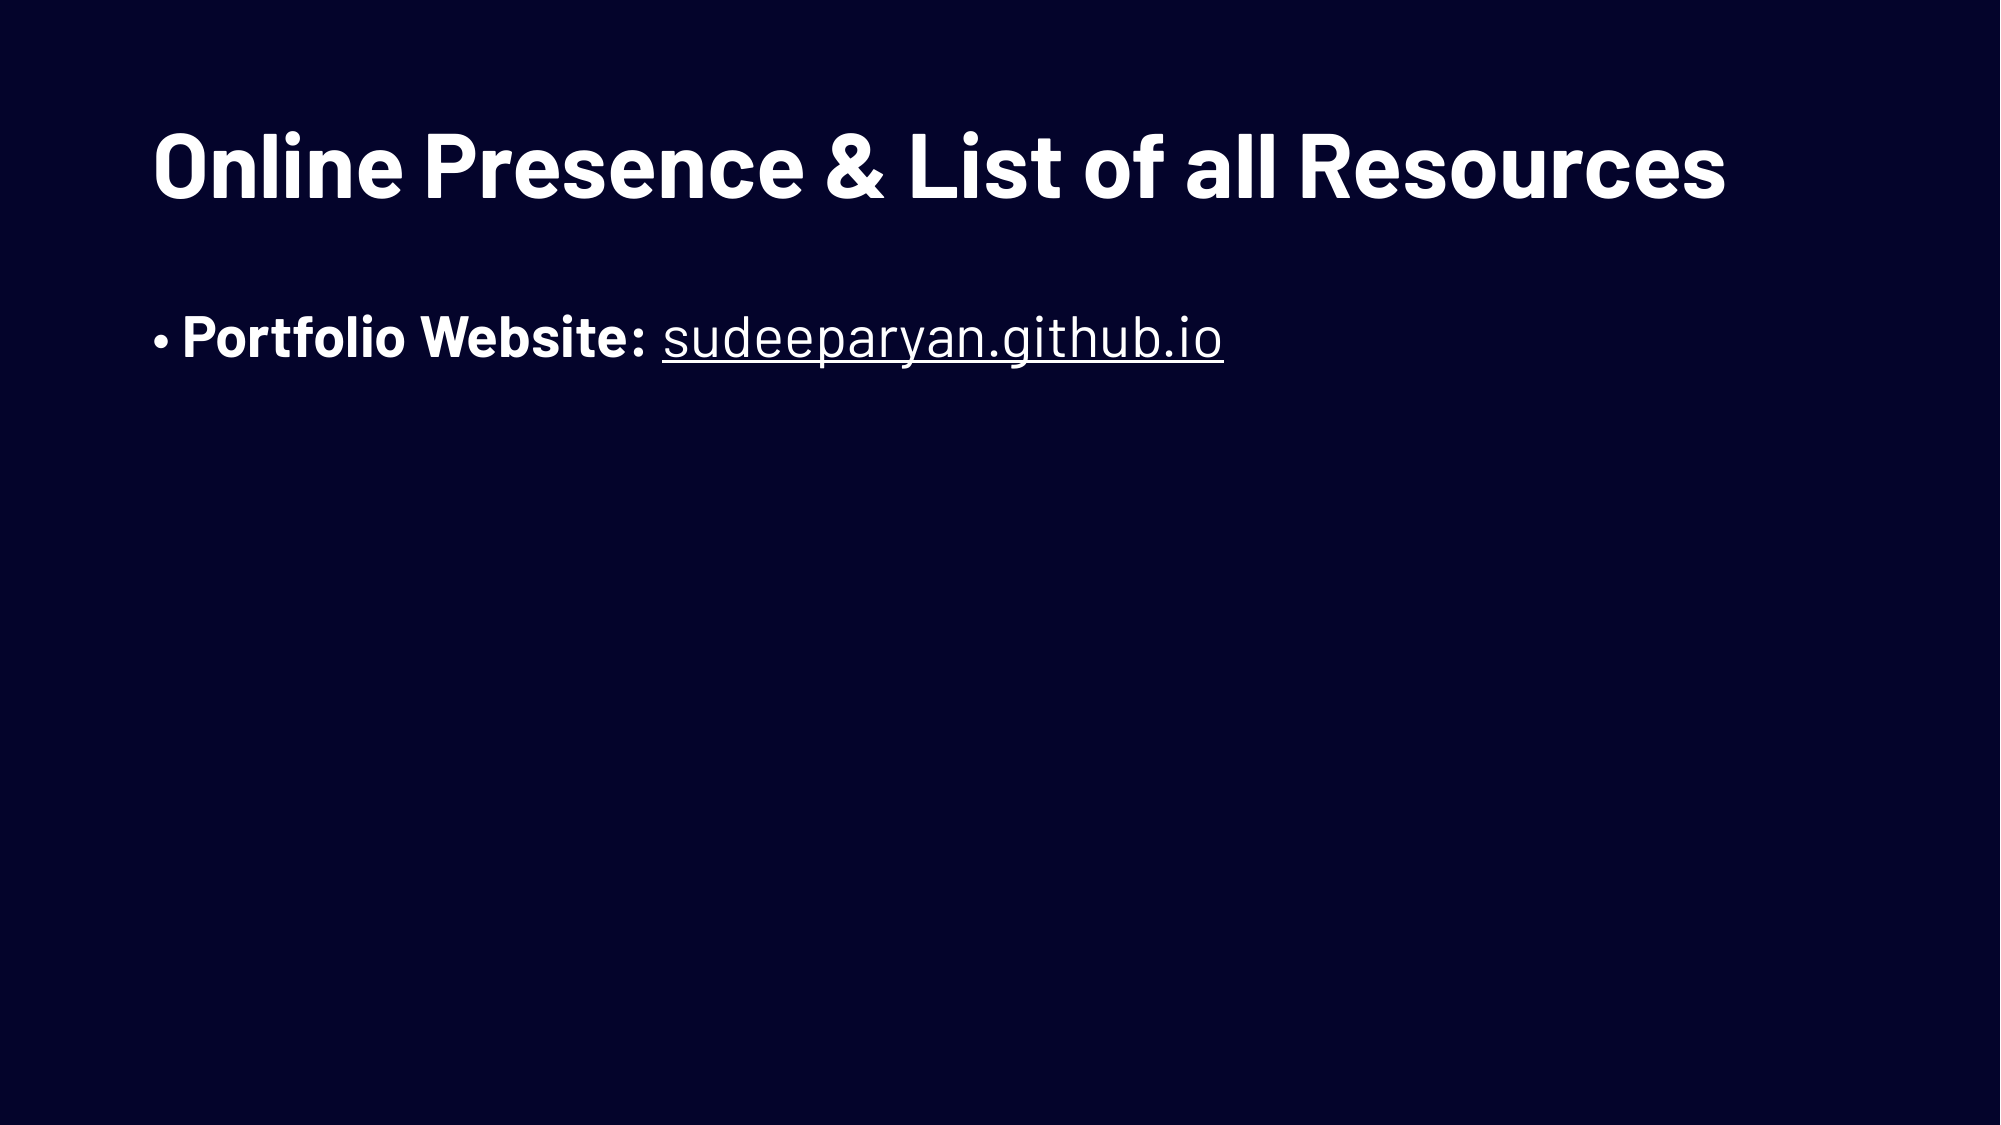

# Online Presence & List of all Resources
• Portfolio Website: sudeeparyan.github.io